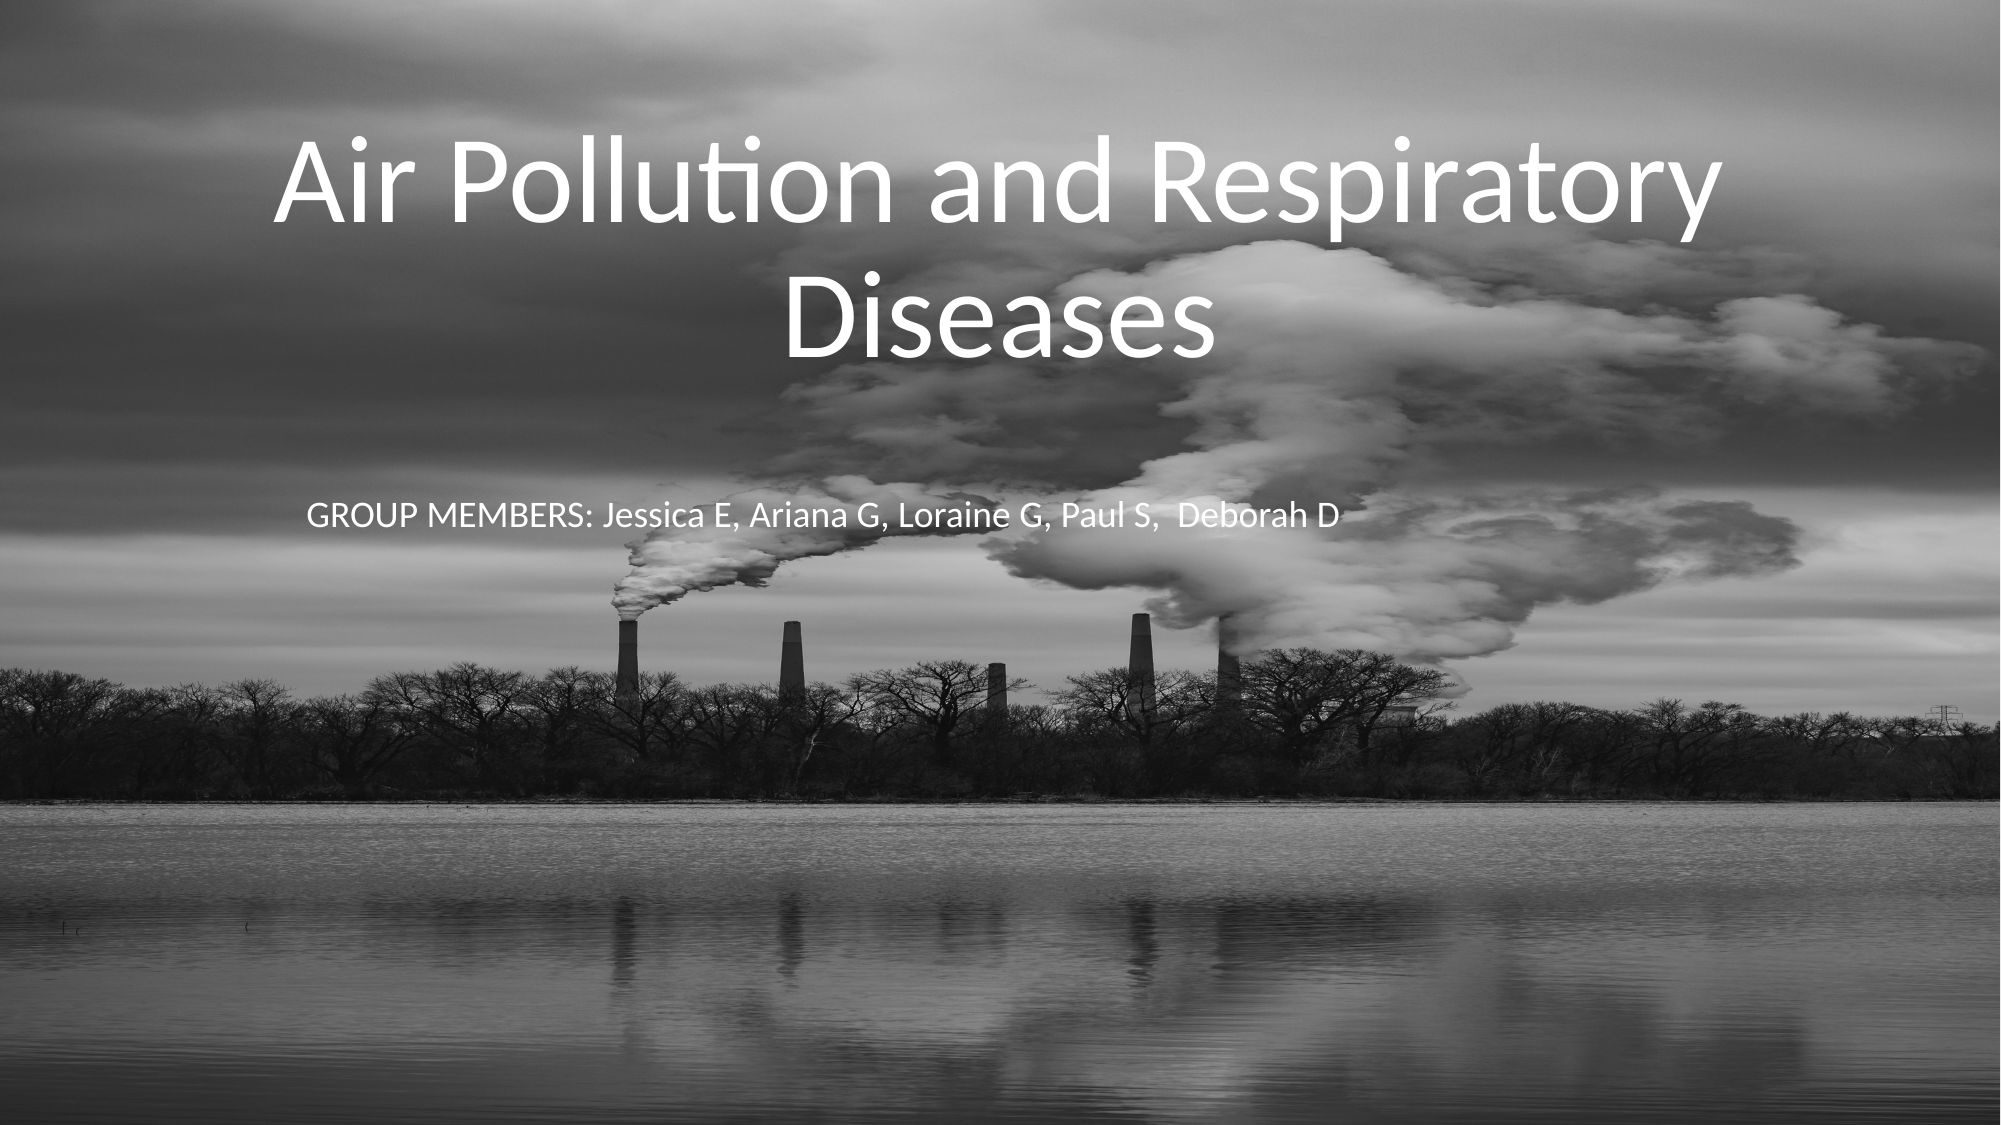

# Air Pollution and Respiratory Diseases
GROUP MEMBERS: Jessica E, Ariana G, Loraine G, Paul S,  Deborah D